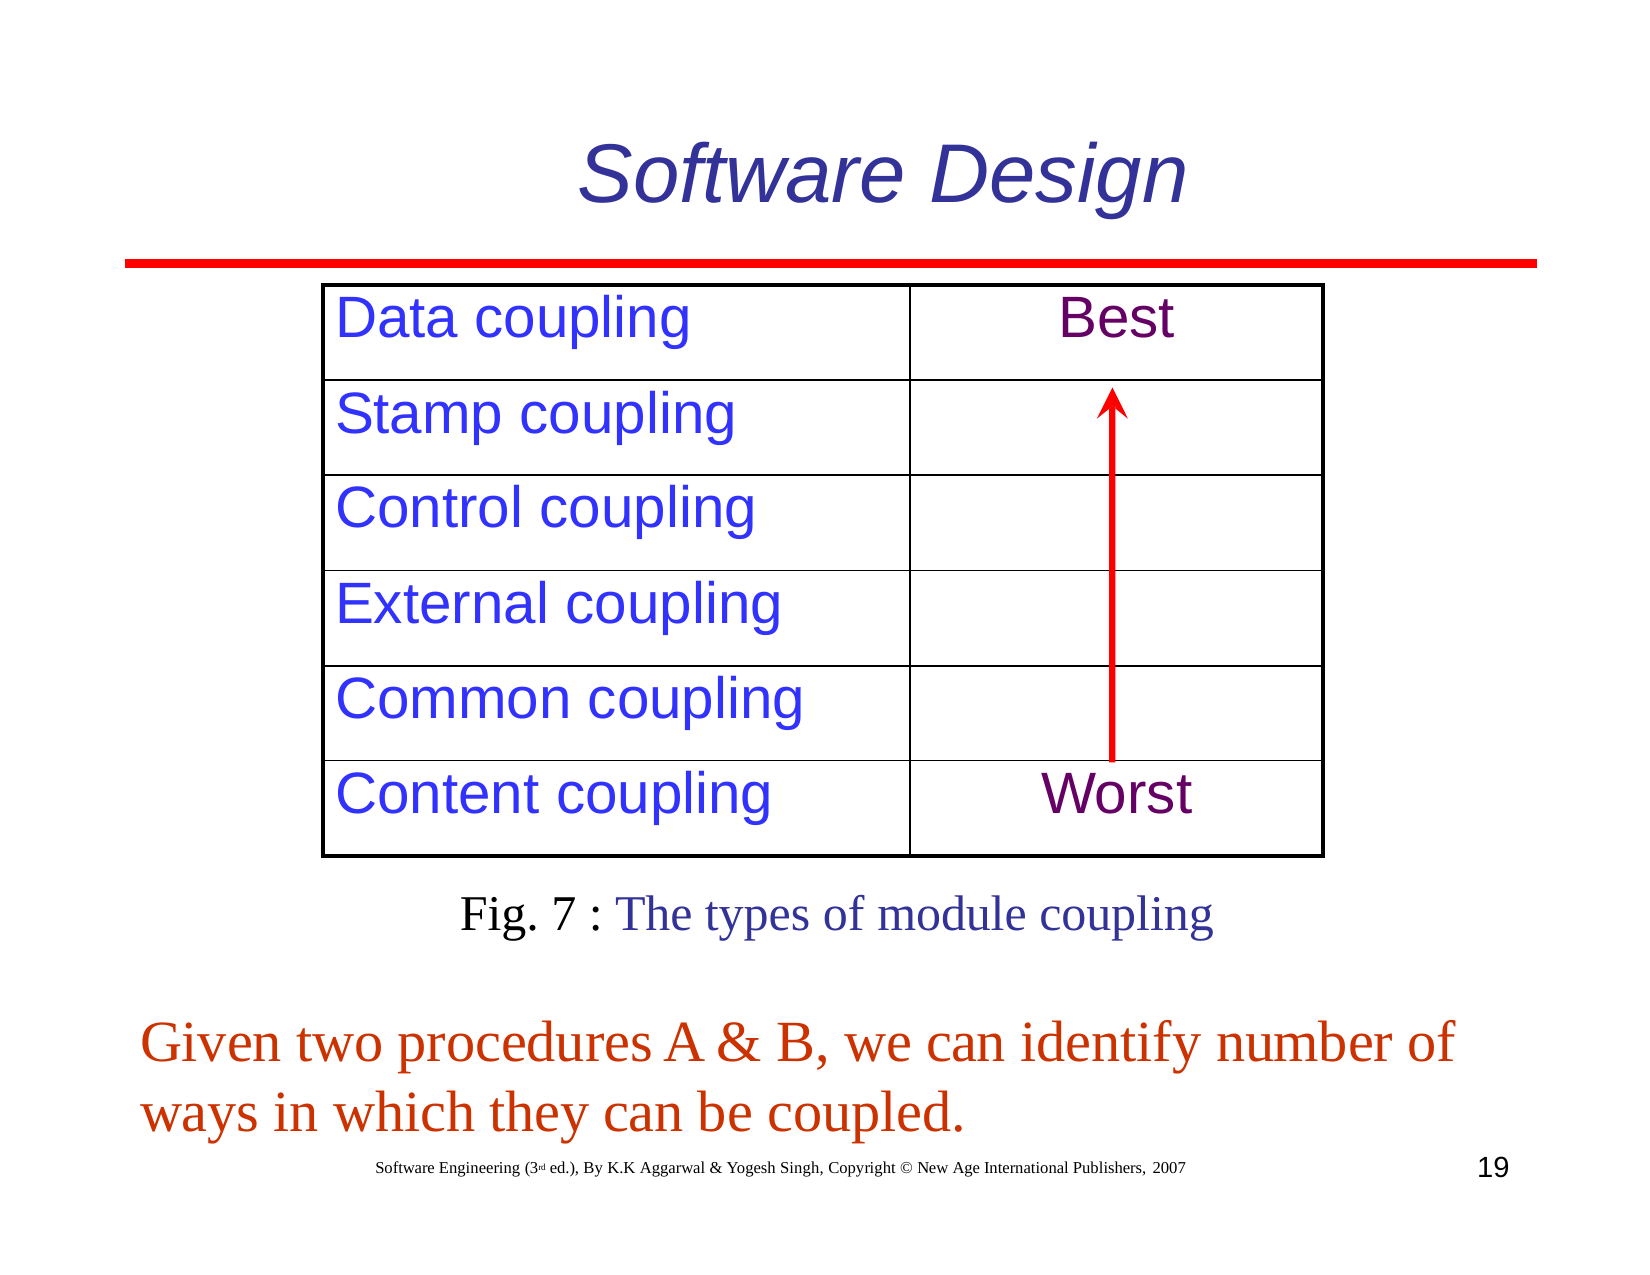

# Software Design

| Data coupling | Best |
| --- | --- |
| Stamp coupling |  |
| Control coupling |  |
| External coupling |  |
| Common coupling |  |
| Content coupling | Worst |

Fig. 7 : The types of module coupling

Given two procedures A & B, we can identify number of  ways in which they can be coupled.
19
Software Engineering (3rd  ed.), By K.K Aggarwal & Yogesh Singh, Copyright © New Age International Publishers, 2007